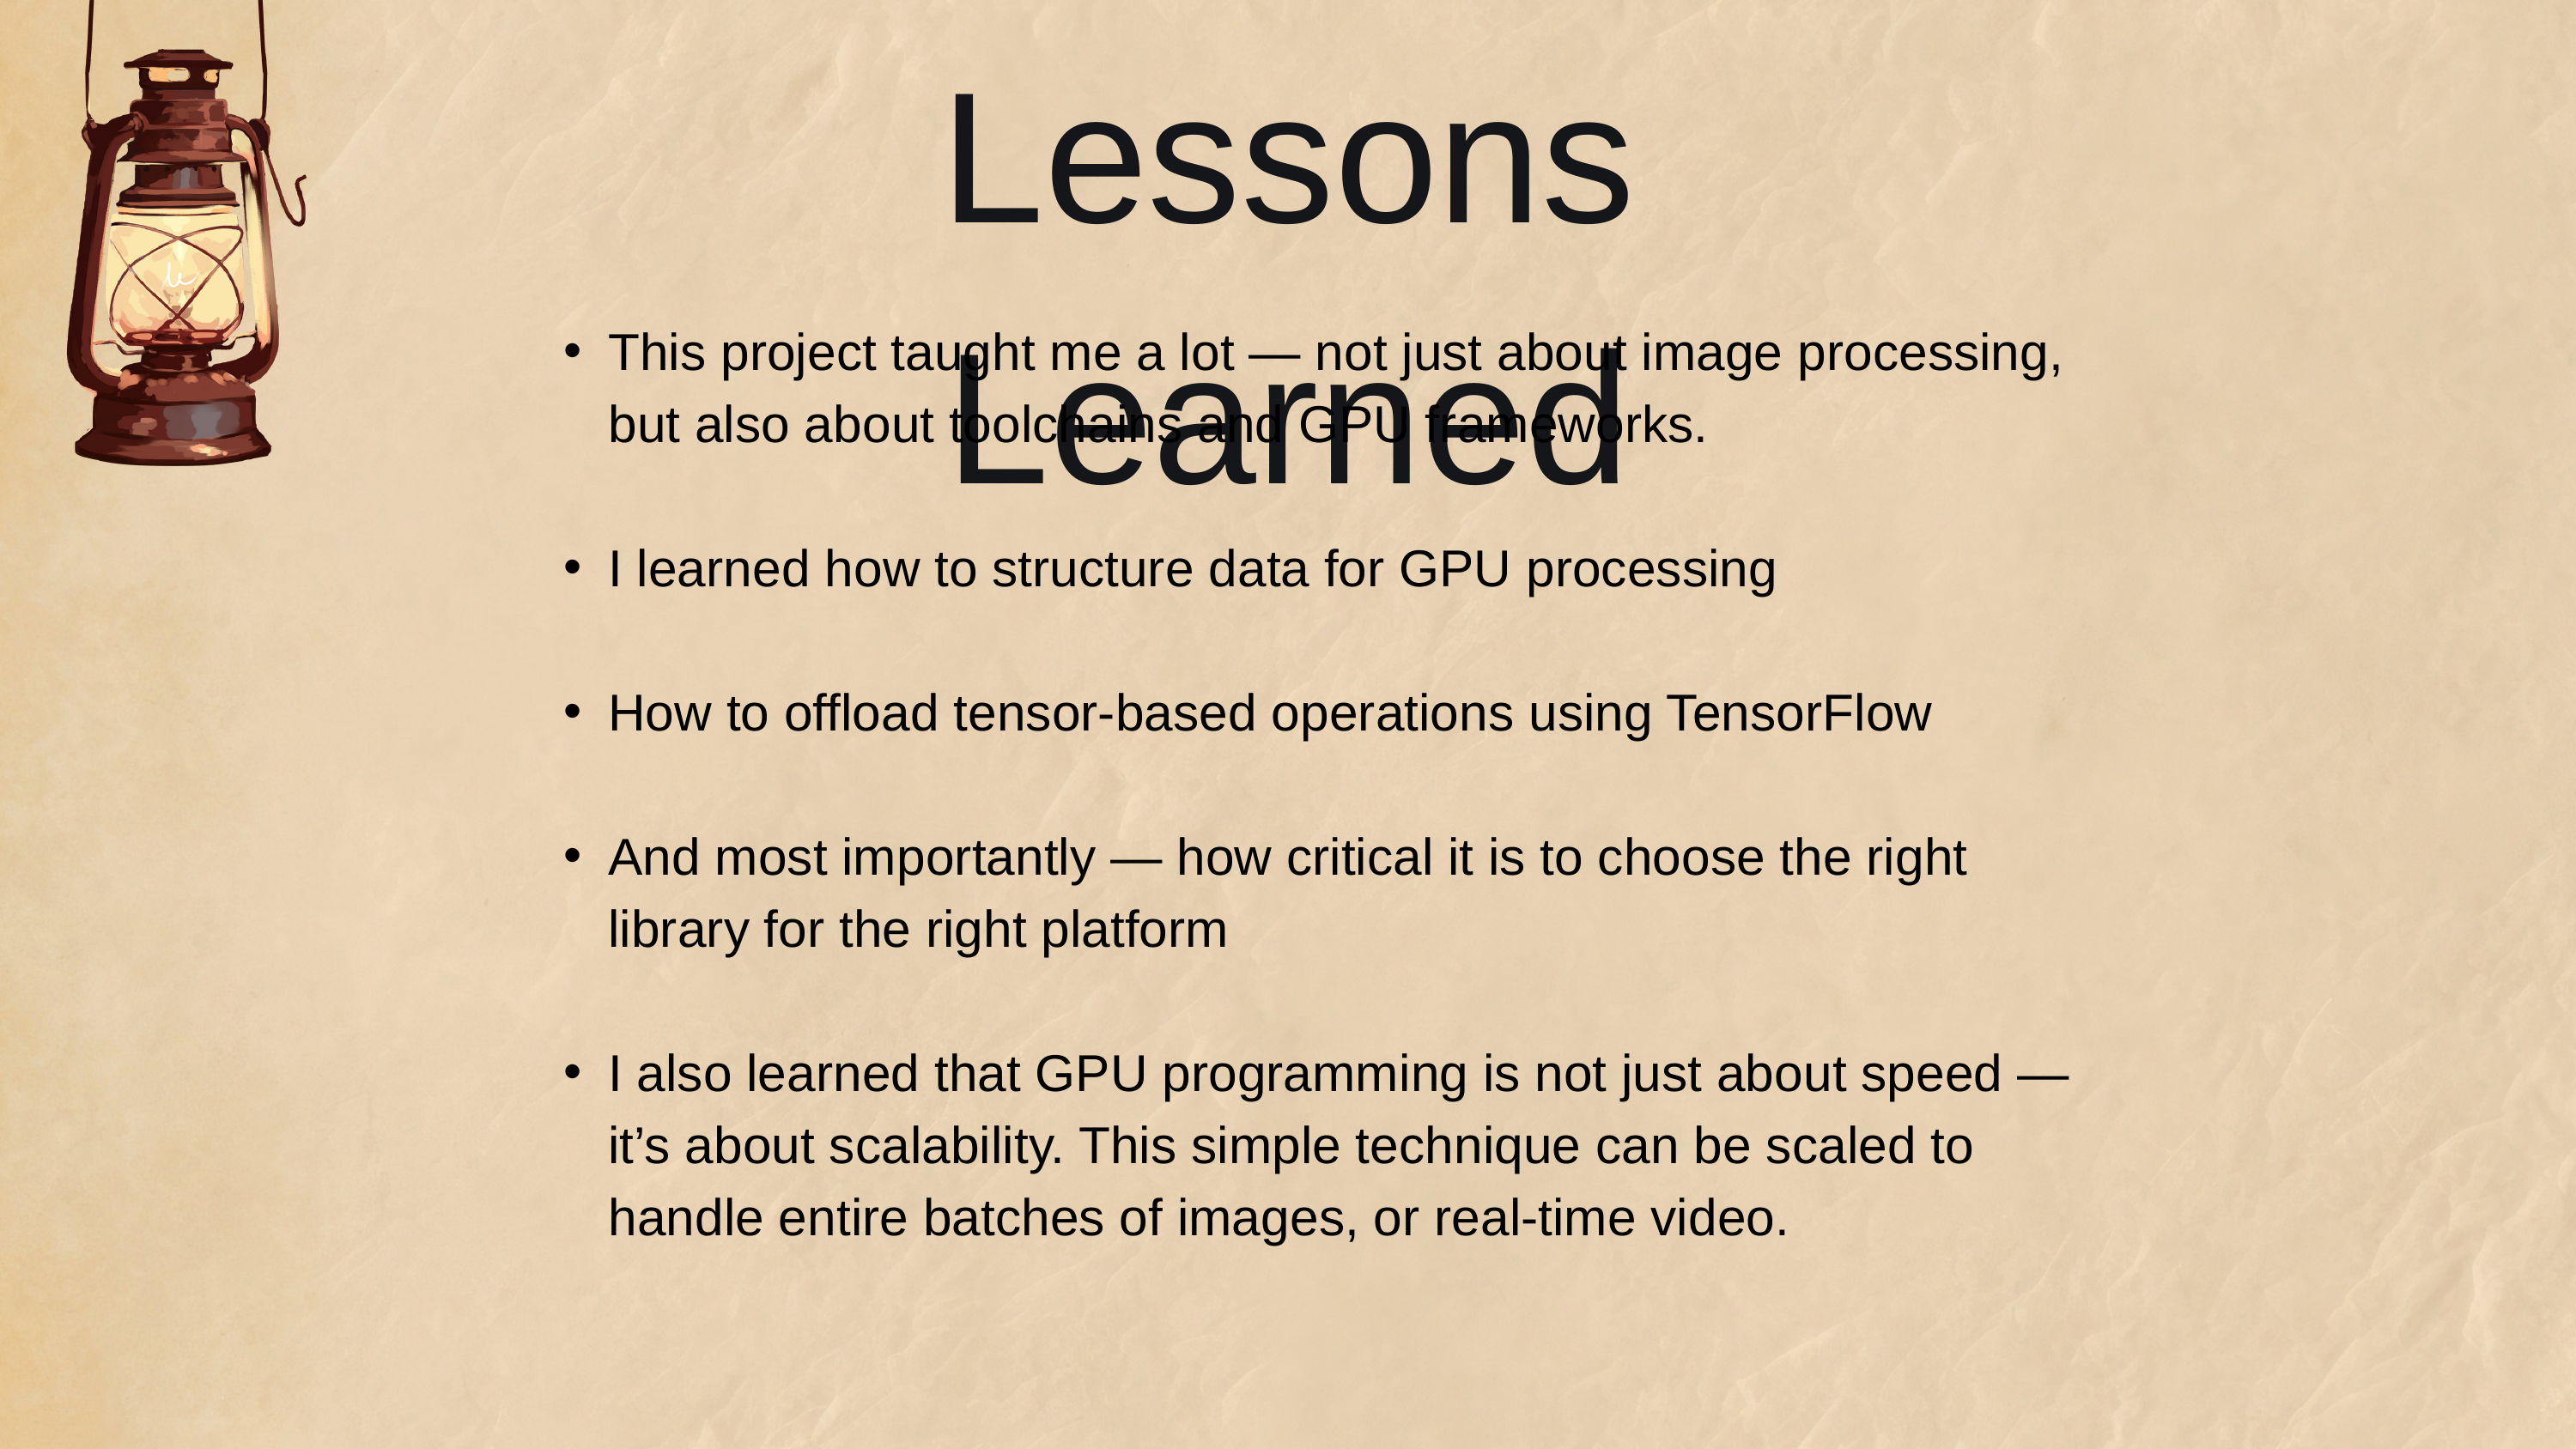

Lessons Learned
This project taught me a lot — not just about image processing, but also about toolchains and GPU frameworks.

I learned how to structure data for GPU processing

How to offload tensor-based operations using TensorFlow

And most importantly — how critical it is to choose the right library for the right platform

I also learned that GPU programming is not just about speed — it’s about scalability. This simple technique can be scaled to handle entire batches of images, or real-time video.